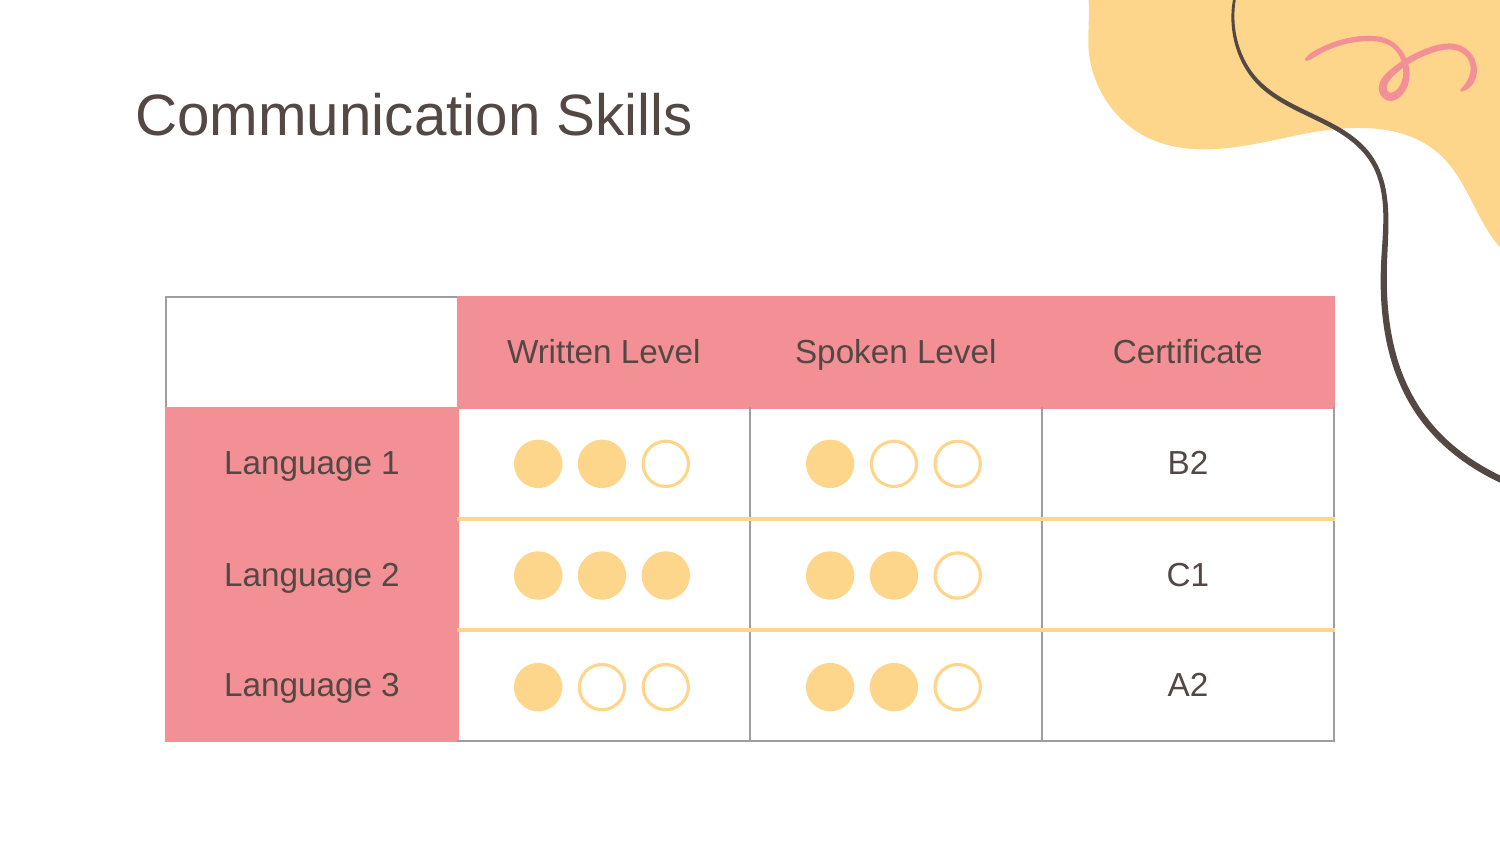

# Communication Skills
|  | Written Level | Spoken Level | Certificate |
| --- | --- | --- | --- |
| Language 1 |  |  | B2 |
| Language 2 |  |  | C1 |
| Language 3 |  |  | A2 |